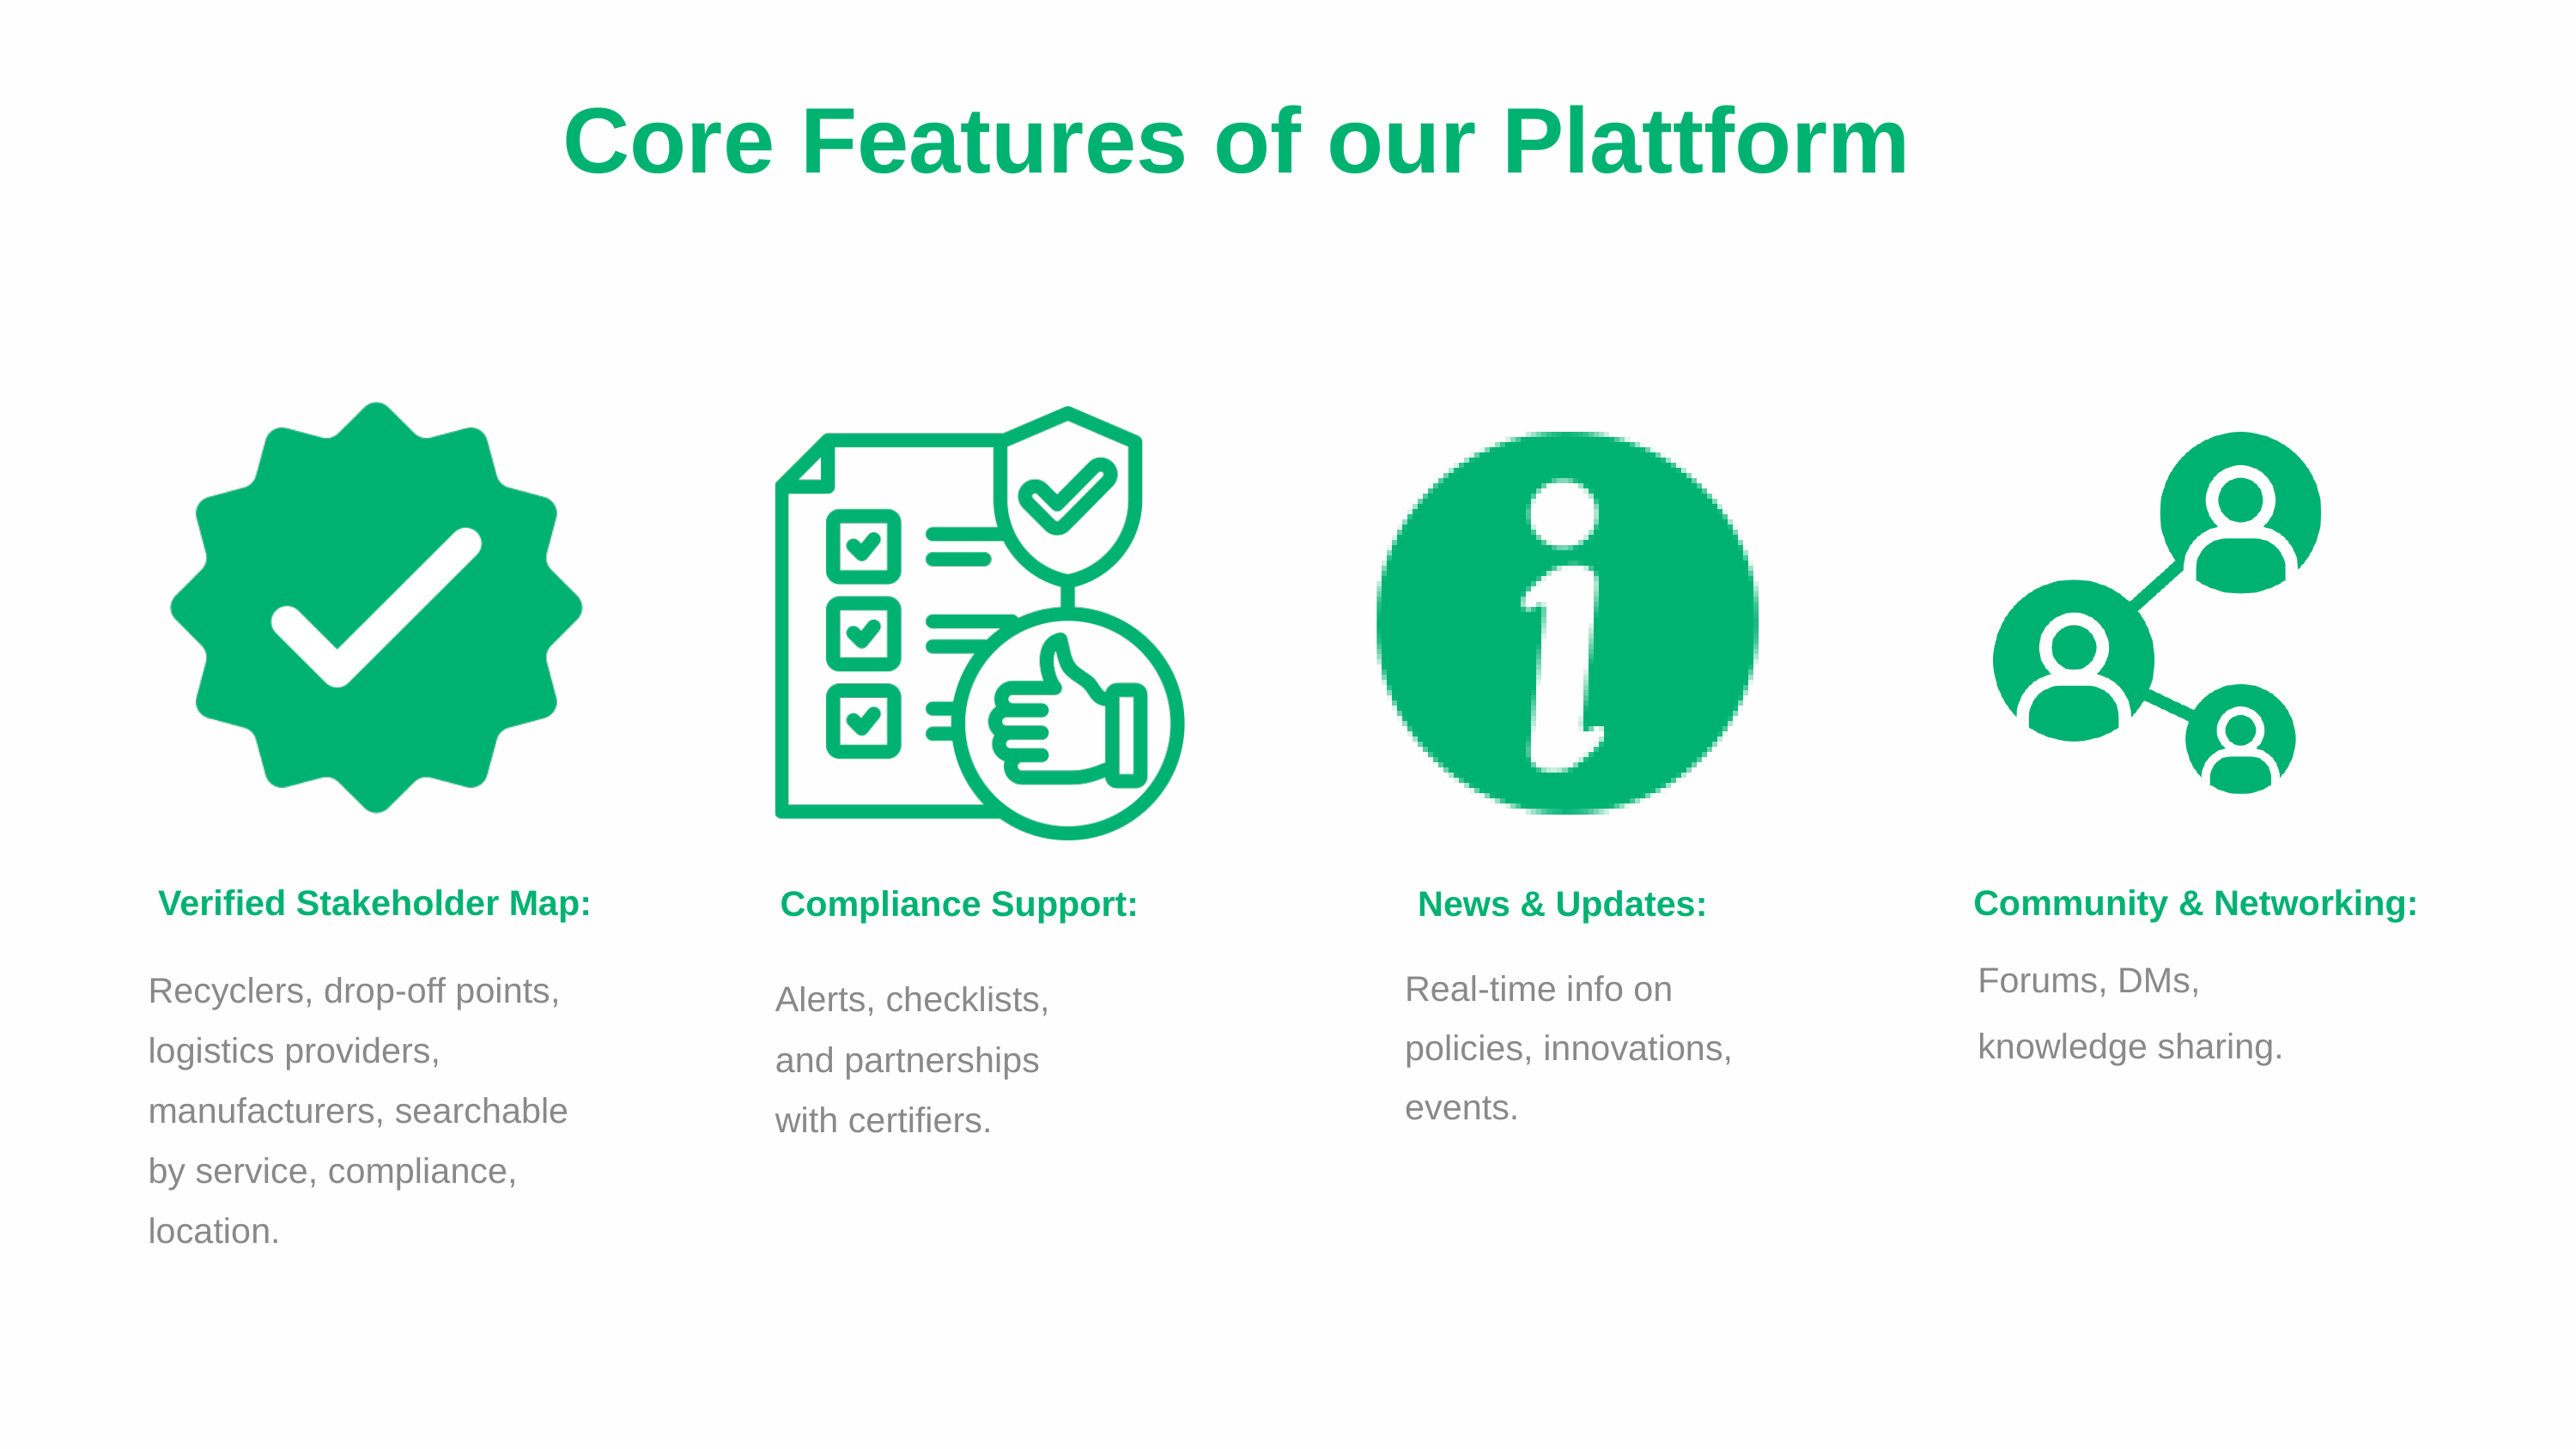

Core Features of our Plattform

Verified Stakeholder Map:
Community & Networking:
Compliance Support:
News & Updates:
Forums, DMs, knowledge sharing.
Recyclers, drop-off points, logistics providers, manufacturers, searchable by service, compliance, location.
Real-time info on policies, innovations, events.
Alerts, checklists, and partnerships with certifiers.